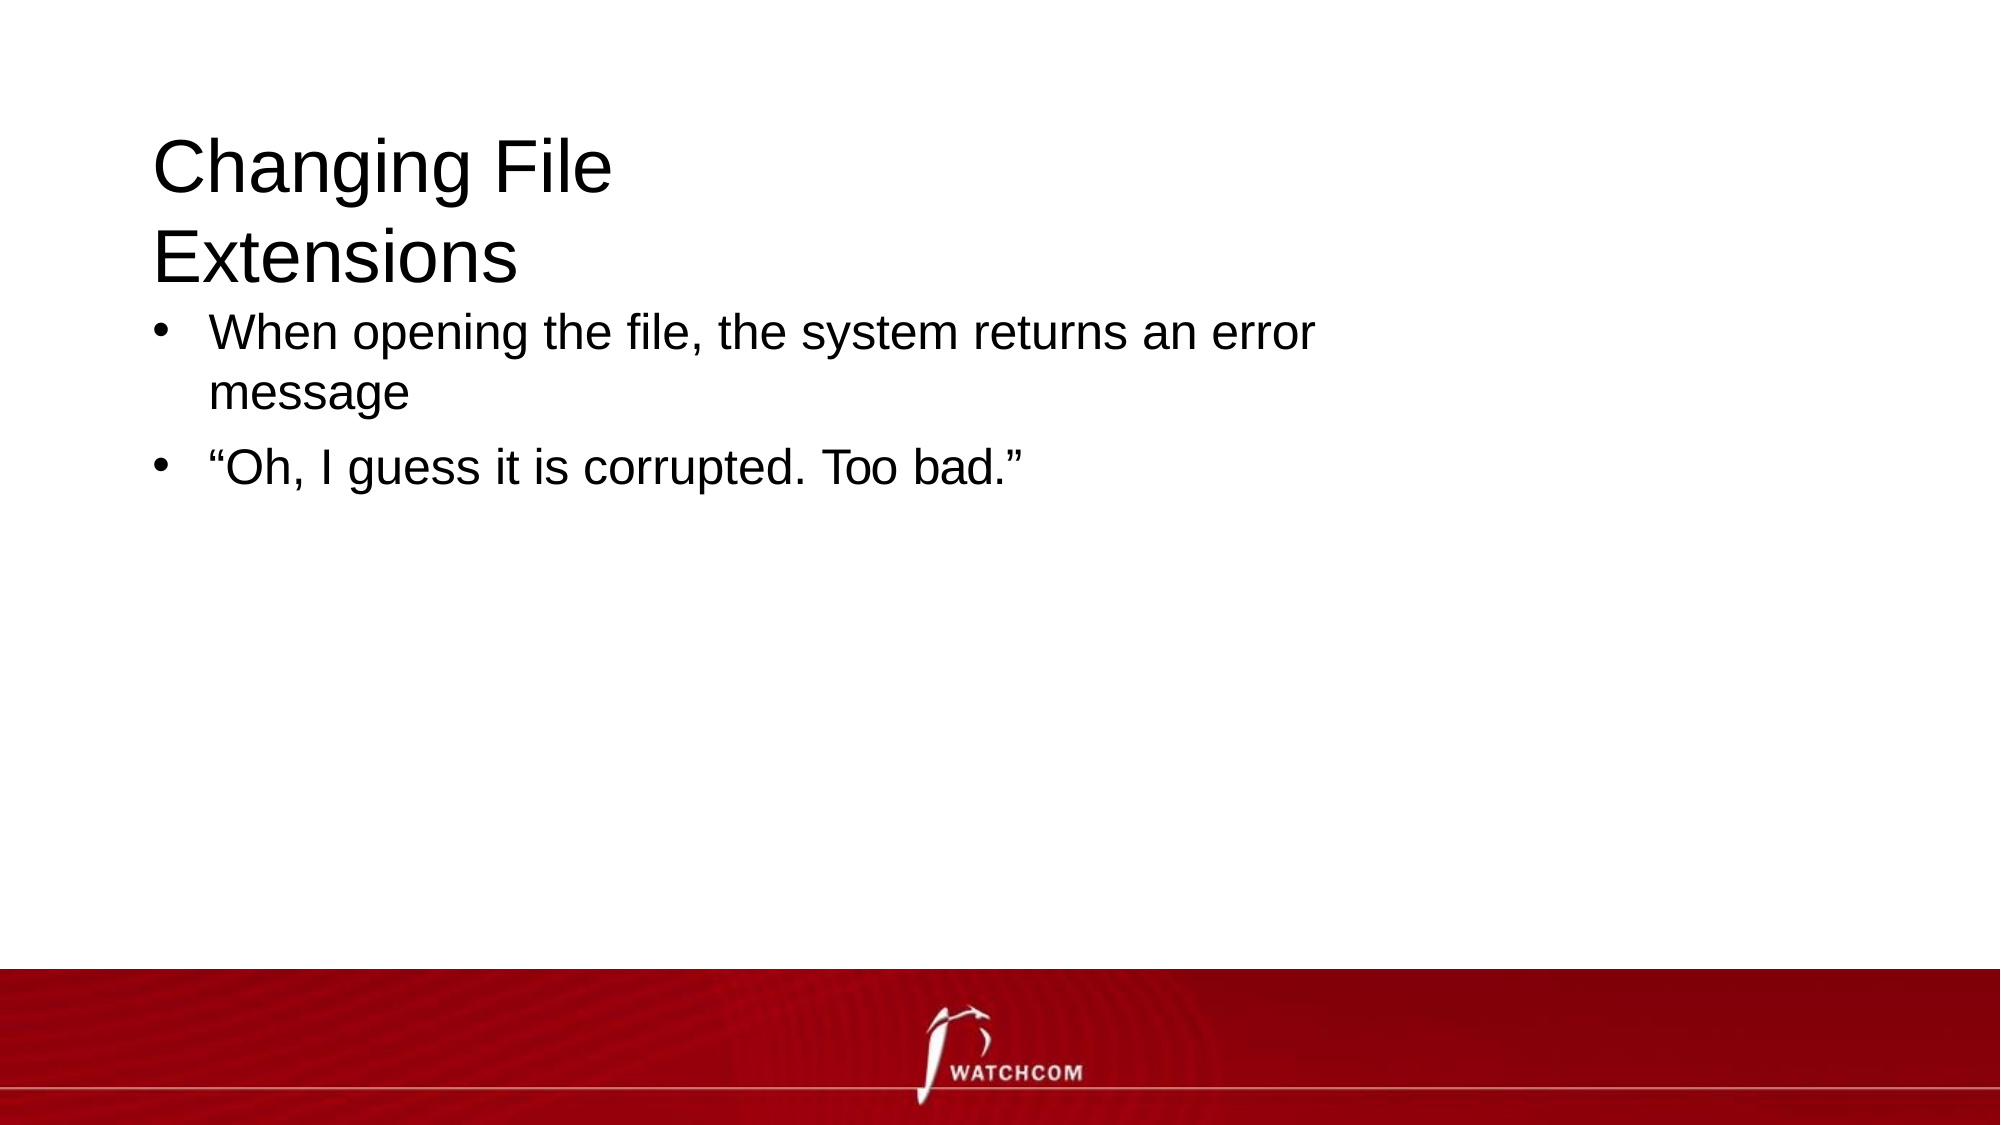

# Changing File Extensions
When opening the file, the system returns an error message
“Oh, I guess it is corrupted. Too bad.”